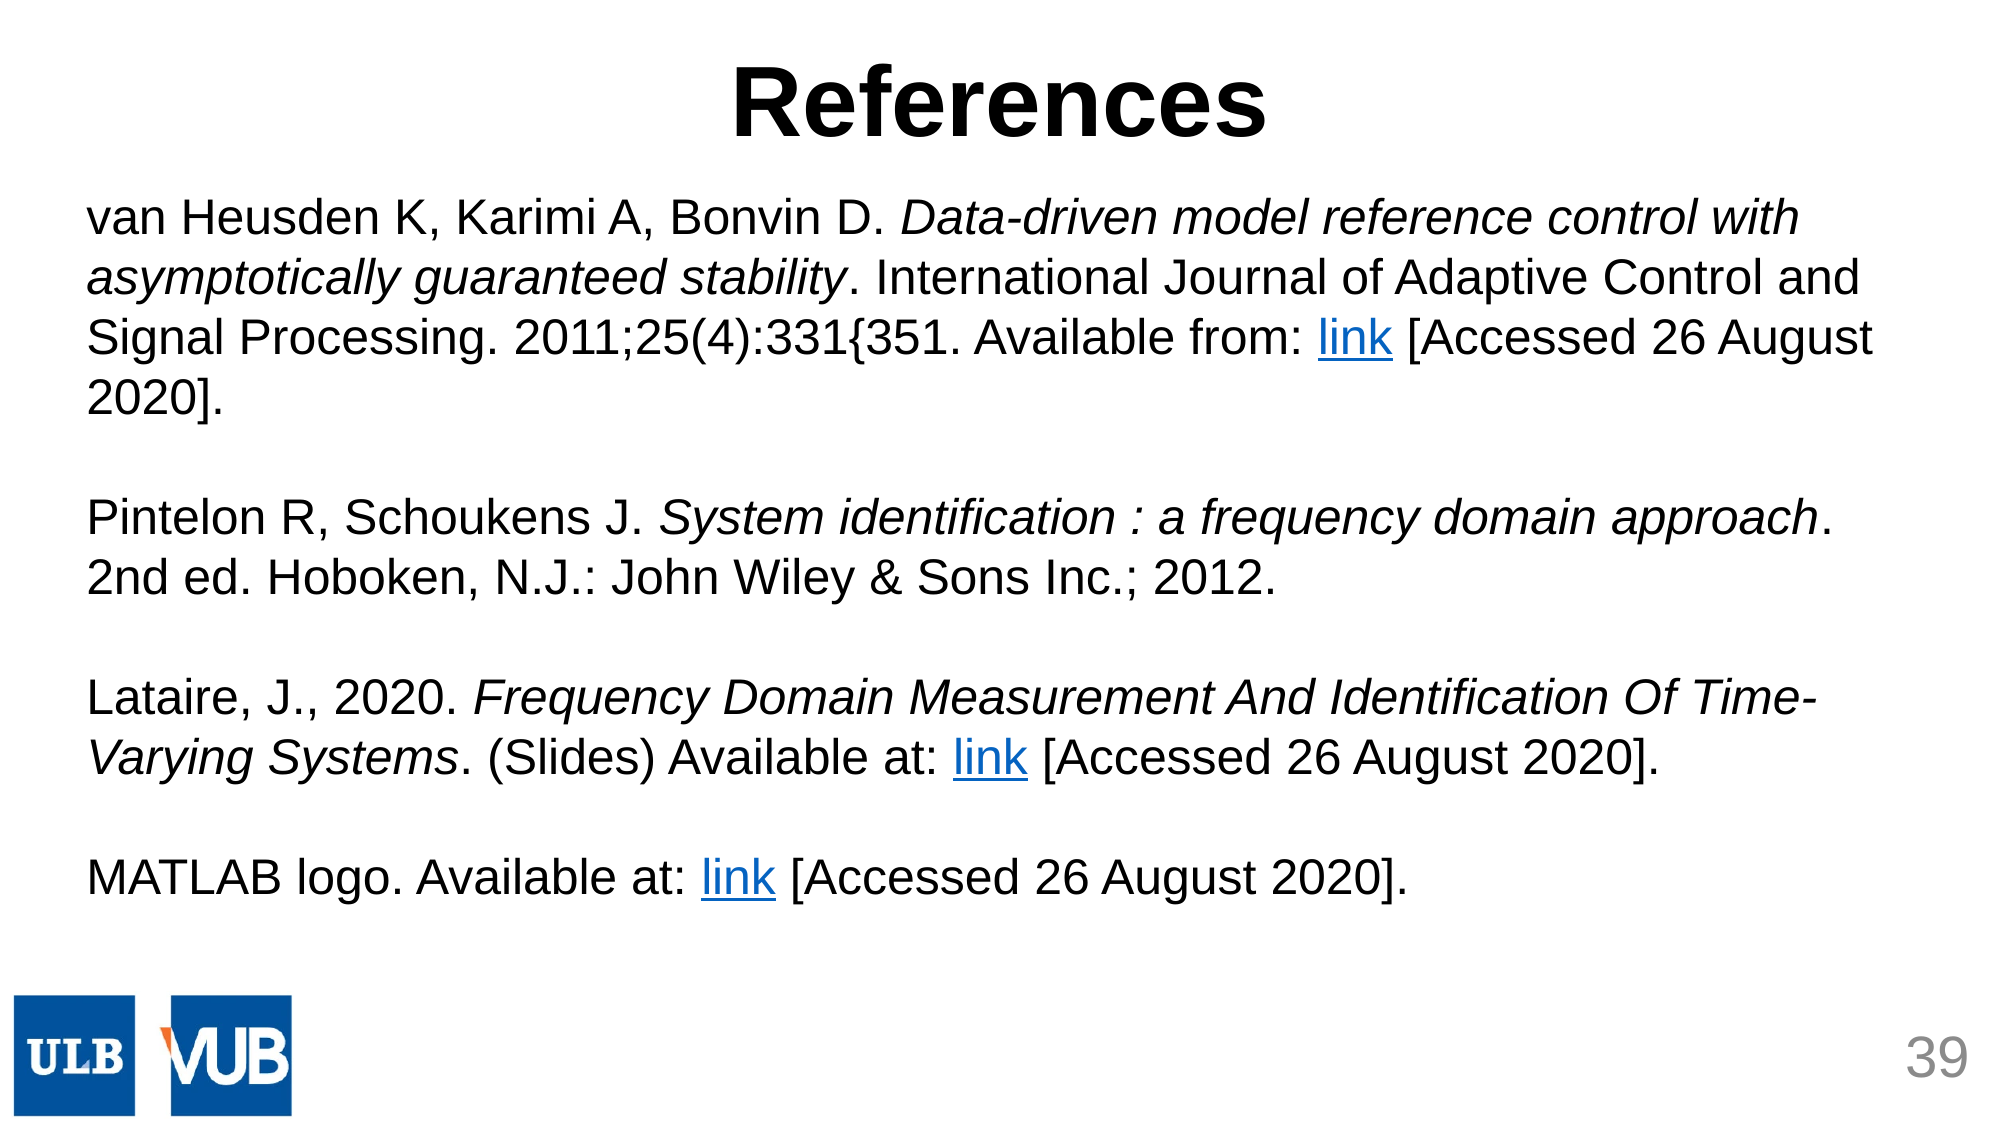

References
van Heusden K, Karimi A, Bonvin D. Data-driven model reference control with asymptotically guaranteed stability. International Journal of Adaptive Control and Signal Processing. 2011;25(4):331{351. Available from: link [Accessed 26 August 2020].

Pintelon R, Schoukens J. System identification : a frequency domain approach. 2nd ed. Hoboken, N.J.: John Wiley & Sons Inc.; 2012.

Lataire, J., 2020. Frequency Domain Measurement And Identification Of Time-Varying Systems. (Slides) Available at: link [Accessed 26 August 2020].

MATLAB logo. Available at: link [Accessed 26 August 2020].

39